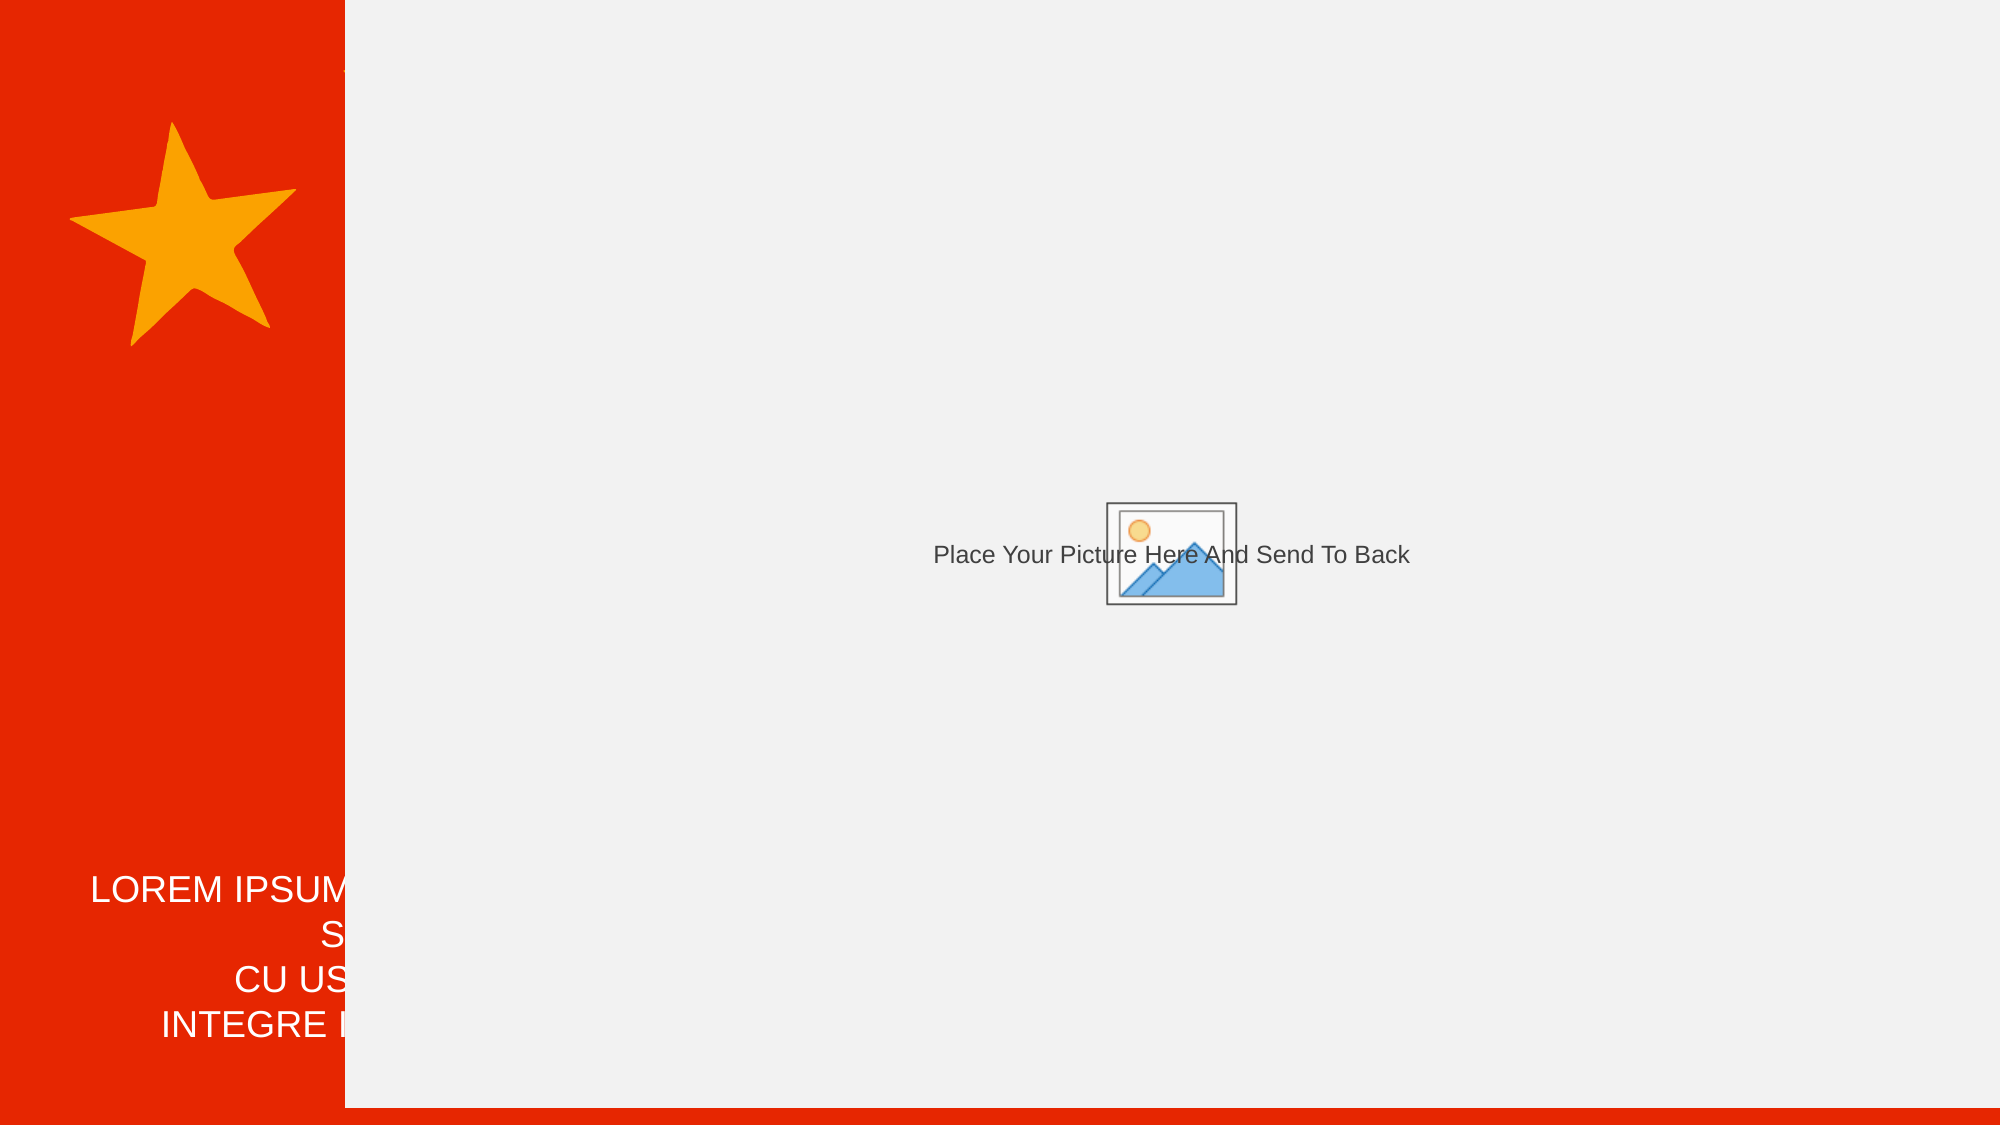

2019-nCoV
LOREM IPSUM DOLOR SIT AMET,
CU USU AGAM INTEGRE IMPEDIT.
CORONAVIRUS